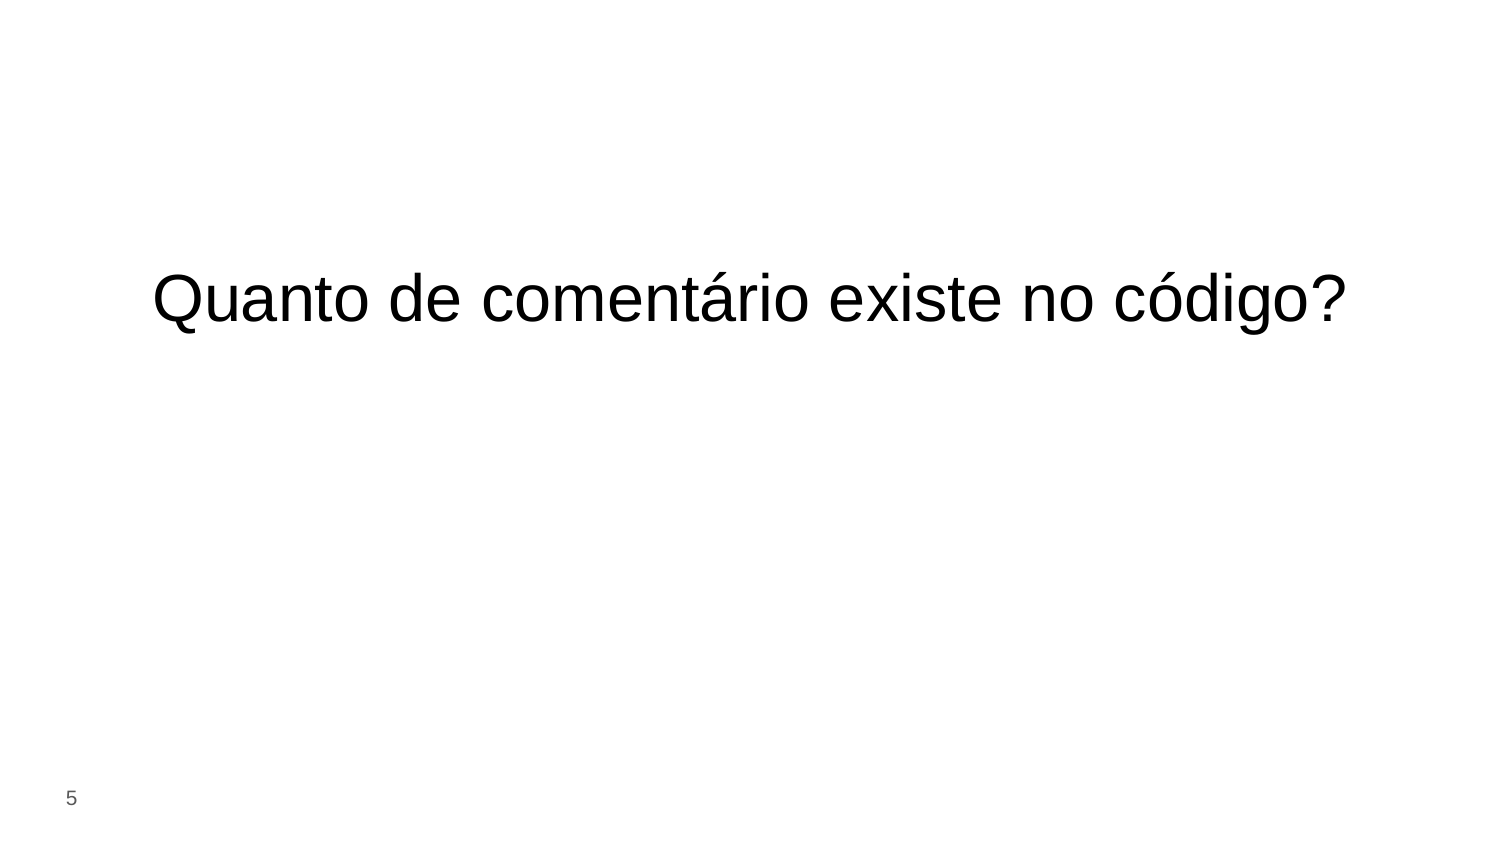

# Quanto de comentário existe no código?

5